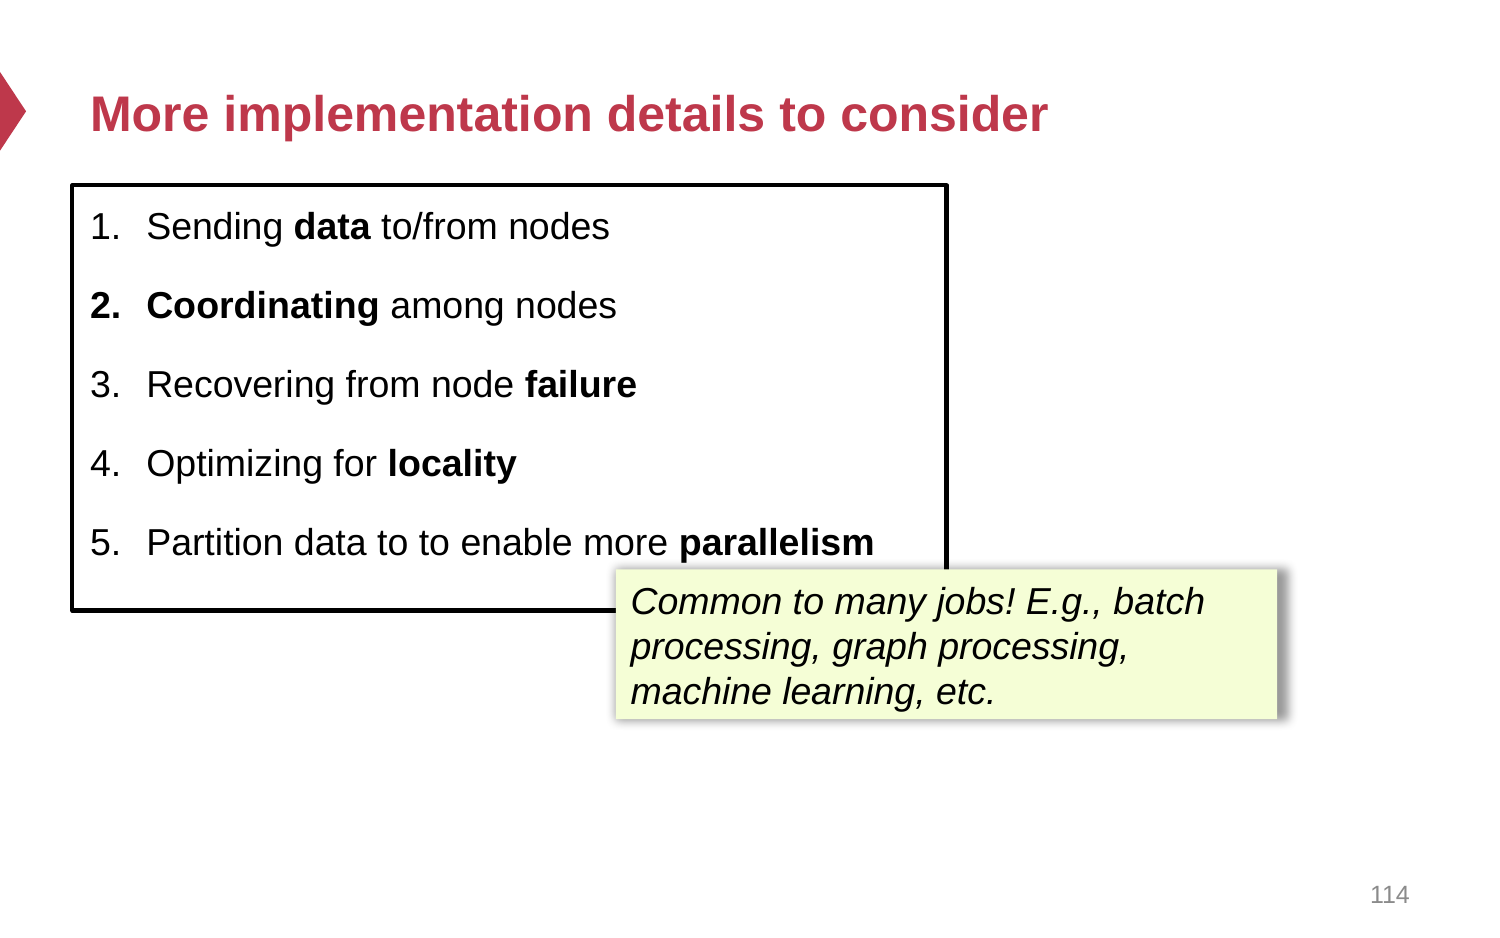

# More implementation details to consider

Sending data to/from nodes
Coordinating among nodes
Recovering from node failure
Optimizing for locality
Partition data to to enable more parallelism

Common to many jobs! E.g., batch processing, graph processing, machine learning, etc.
114